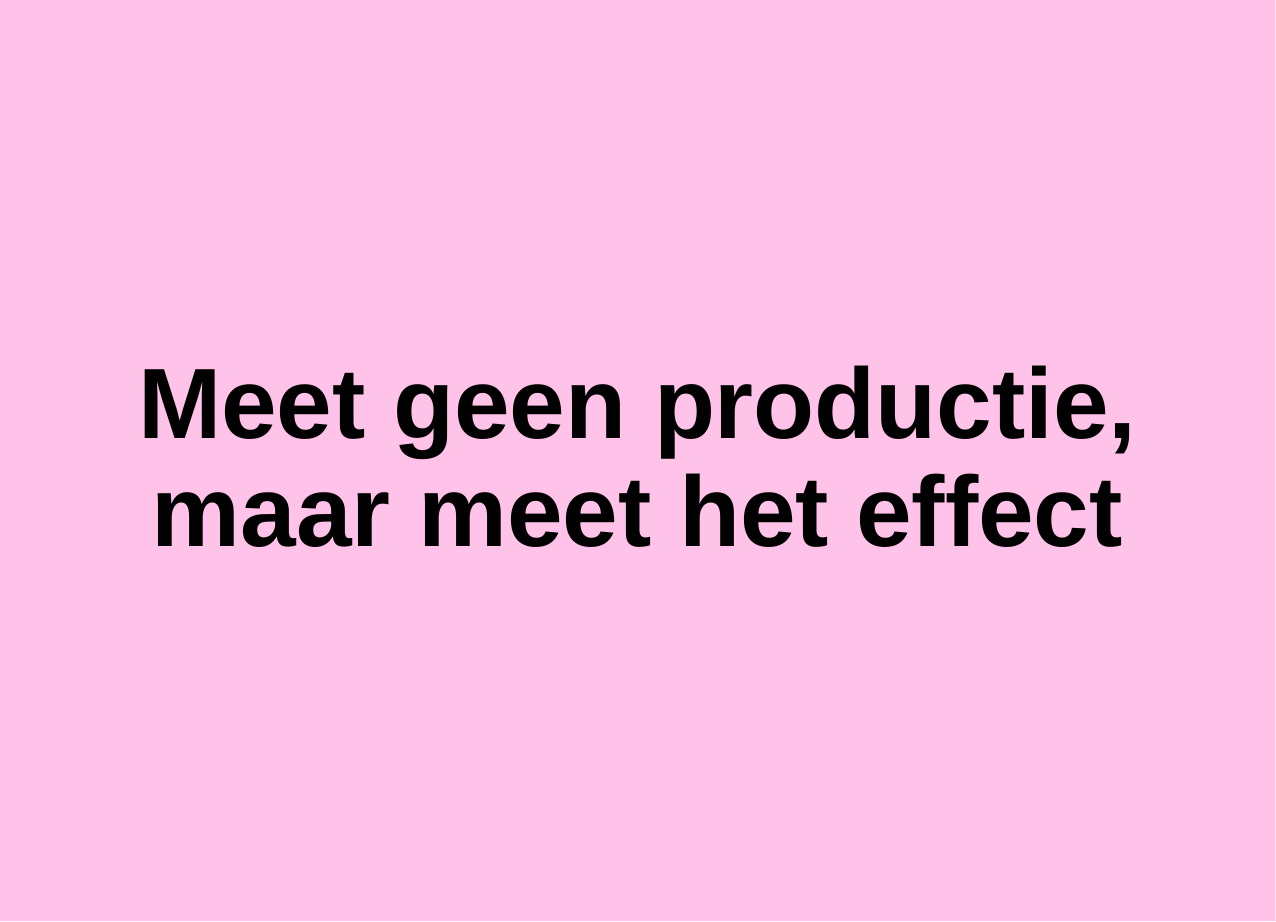

# Meet geen productie, maar meet het effect